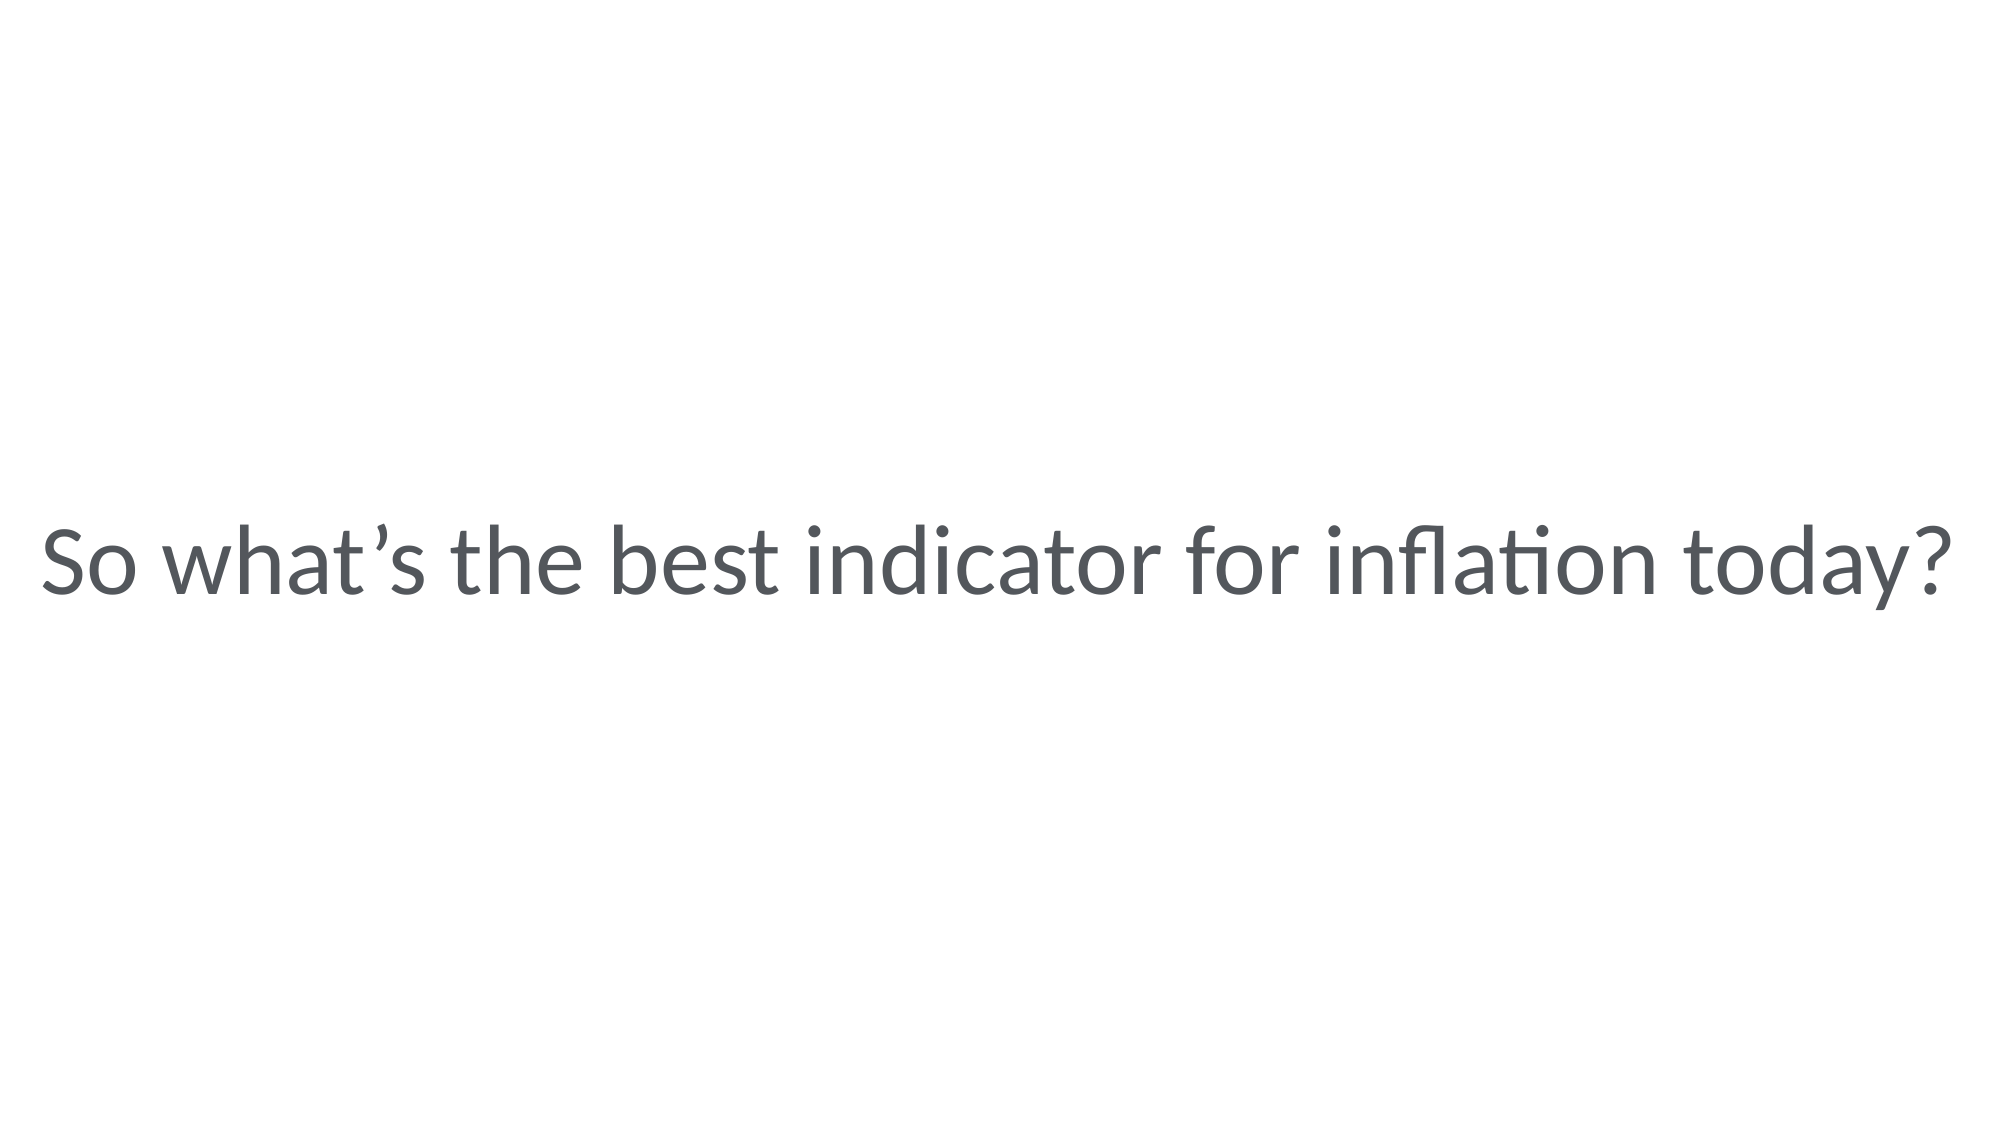

So what’s the best indicator for inflation today?